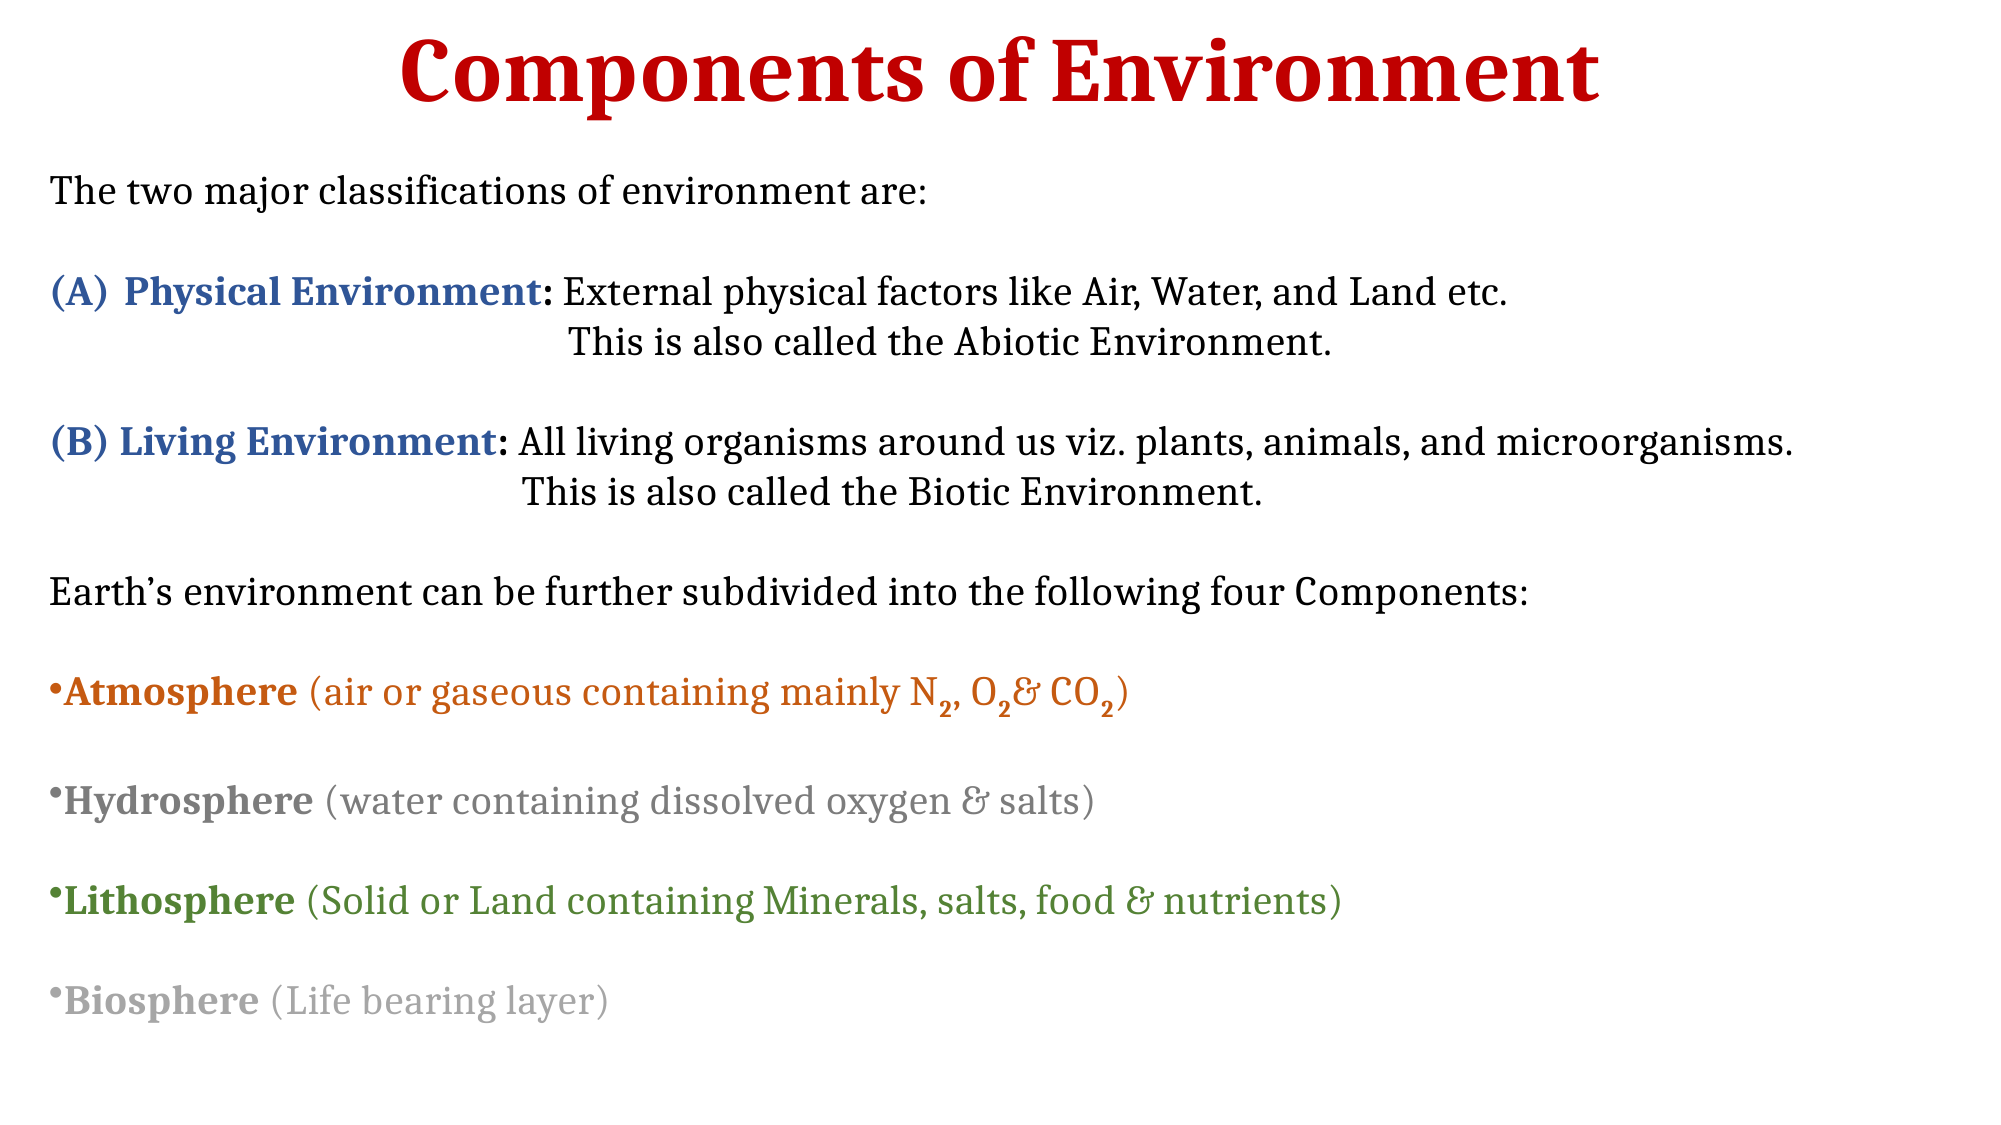

# Components of Environment
The two major classifications of environment are:

Physical Environment: External physical factors like Air, Water, and Land etc.
                                                        This is also called the Abiotic Environment.

(B) Living Environment: All living organisms around us viz. plants, animals, and microorganisms.
                                                   This is also called the Biotic Environment.

Earth’s environment can be further subdivided into the following four Components:

Atmosphere (air or gaseous containing mainly N2, O2& CO2)

Hydrosphere (water containing dissolved oxygen & salts)

Lithosphere (Solid or Land containing Minerals, salts, food & nutrients)

Biosphere (Life bearing layer)